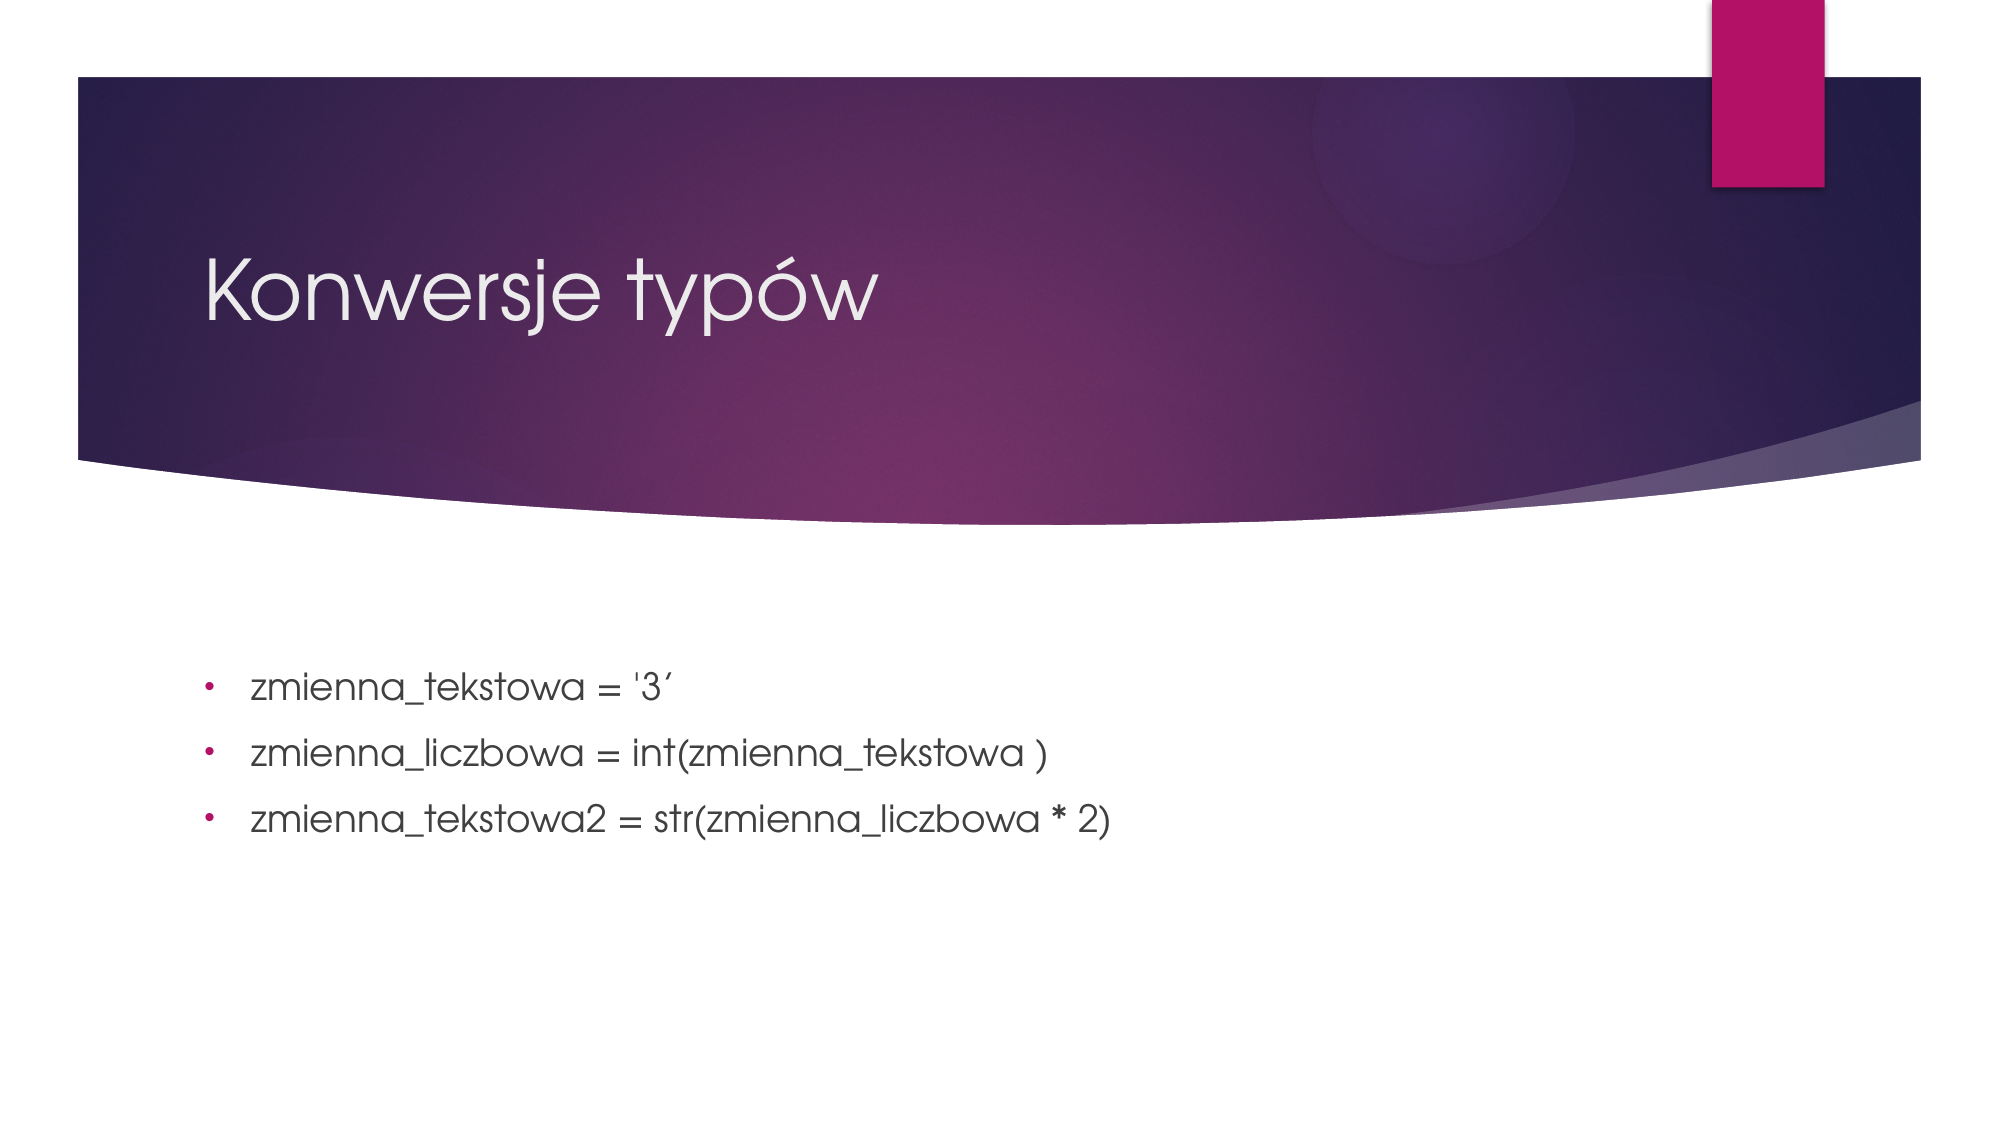

# Konwersje typów
zmienna_tekstowa = '3’
zmienna_liczbowa = int(zmienna_tekstowa )
zmienna_tekstowa2 = str(zmienna_liczbowa * 2)